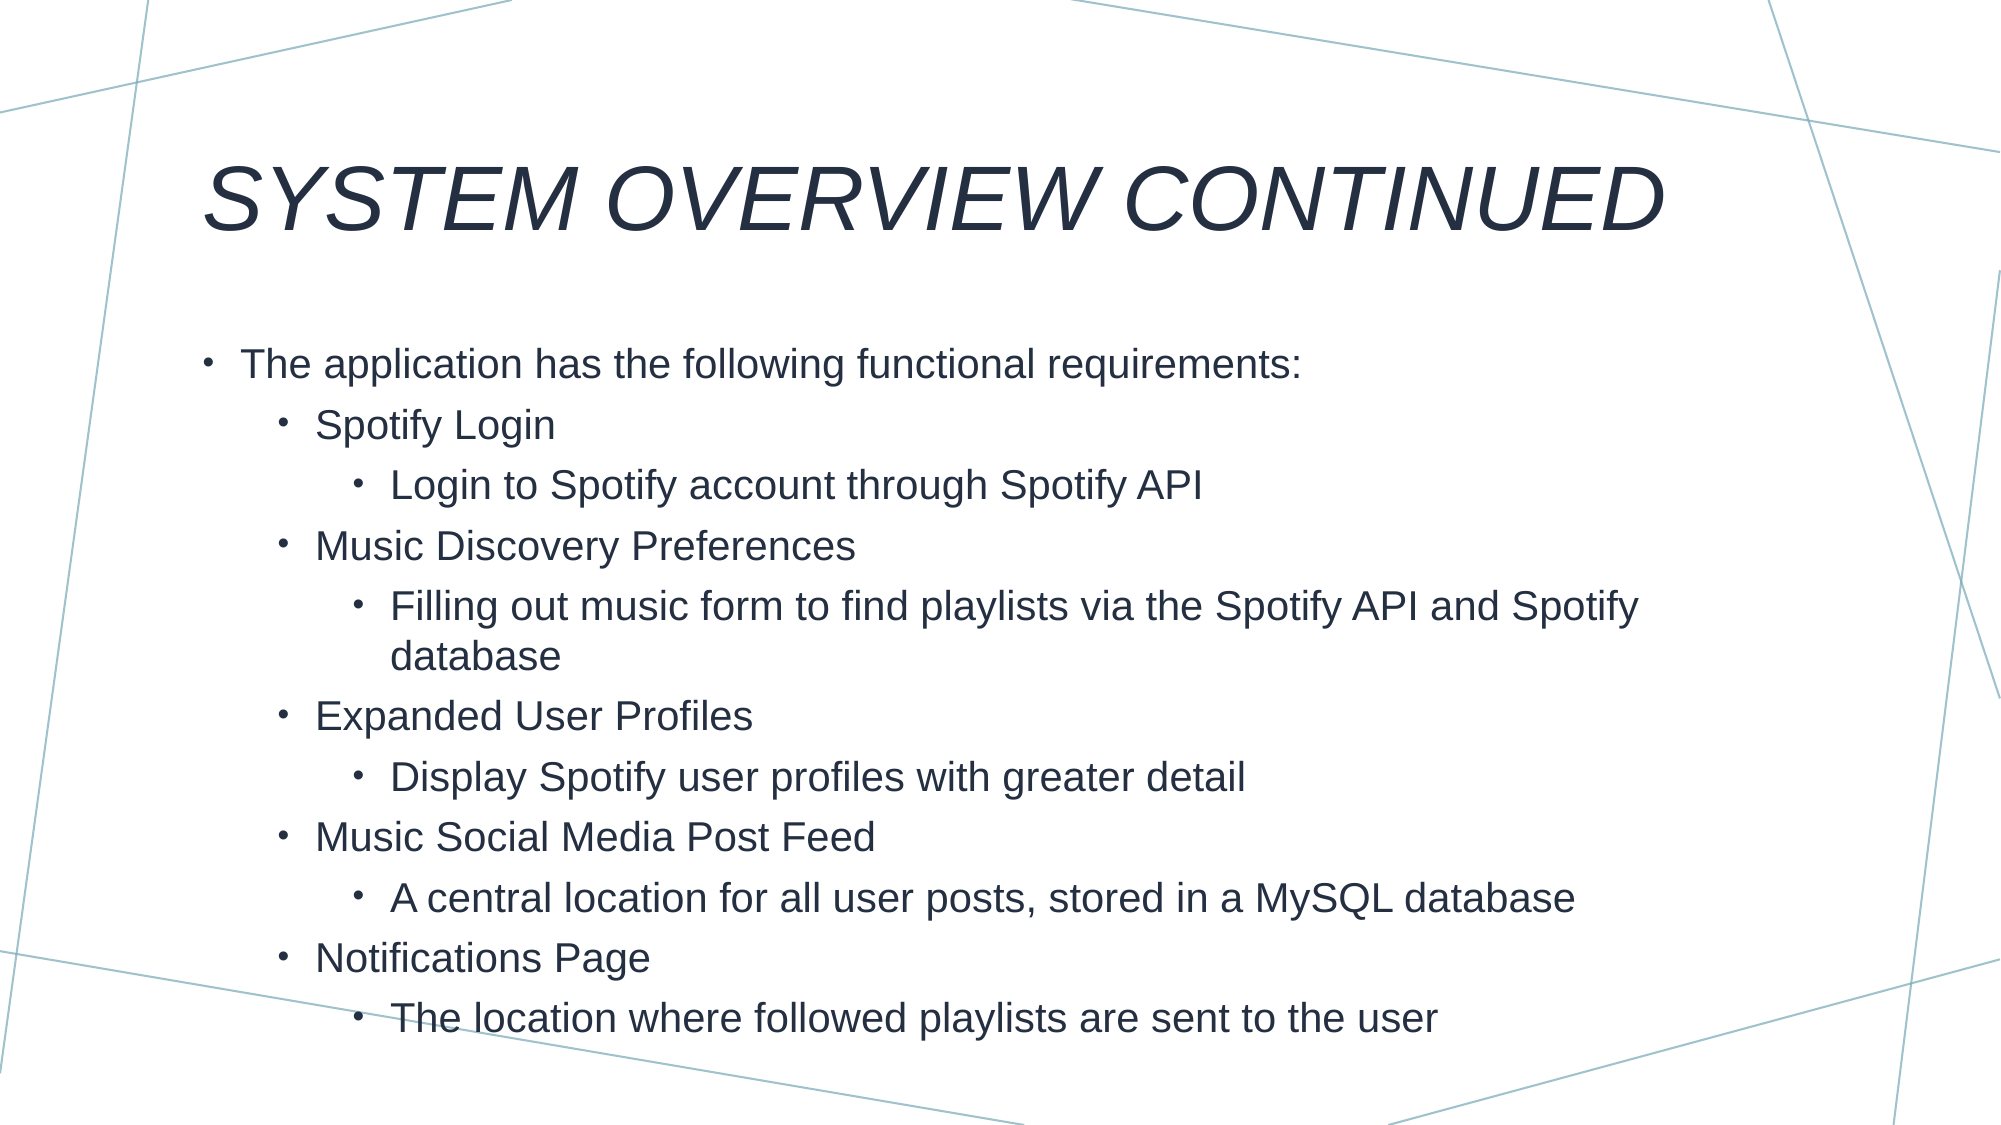

# System overview Continued
The application has the following functional requirements:
Spotify Login
Login to Spotify account through Spotify API
Music Discovery Preferences
Filling out music form to find playlists via the Spotify API and Spotify database
Expanded User Profiles
Display Spotify user profiles with greater detail
Music Social Media Post Feed
A central location for all user posts, stored in a MySQL database
Notifications Page
The location where followed playlists are sent to the user